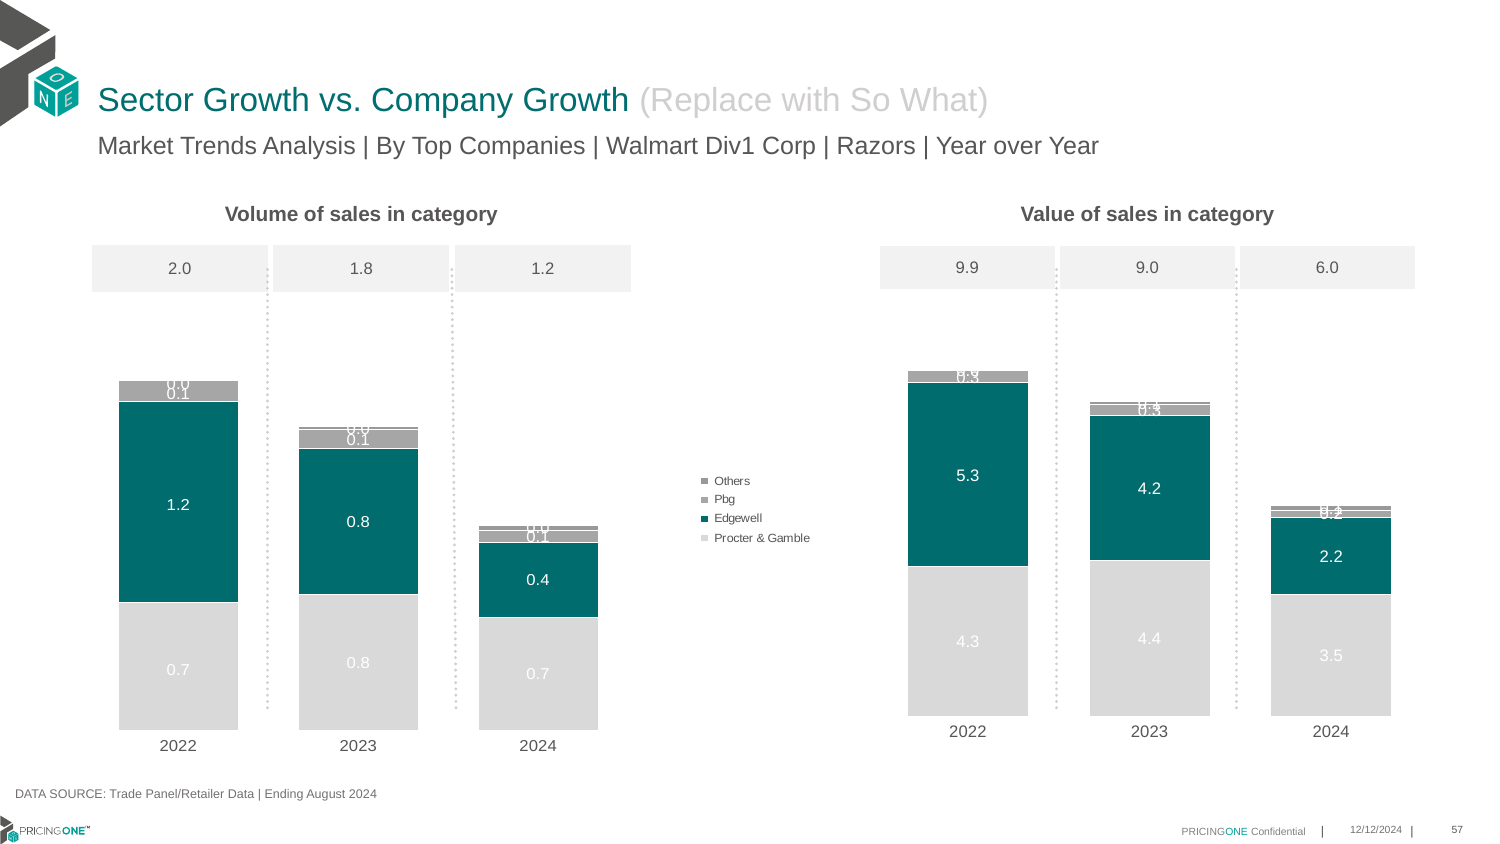

# Sector Growth vs. Company Growth (Replace with So What)
Market Trends Analysis | By Top Companies | Walmart Div1 Corp | Razors | Year over Year
| Value of sales in category |  |  |
| --- | --- | --- |
| 9.9 | 9.0 | 6.0 |
| Volume of sales in category |  |  |
| --- | --- | --- |
| 2.0 | 1.8 | 1.2 |

### Chart

| Category | Procter & Gamble | Edgewell | Pbg | Others |
|---|---|---|---|---|
| 2022 | 4.28155 | 5.270352 | 0.34725 | 7.2e-05 |
| 2023 | 4.446335 | 4.154251 | 0.322591 | 0.101916 |
| 2024 | 3.480227 | 2.219157 | 0.194981 | 0.14751 |

### Chart

| Category | Procter & Gamble | Edgewell | Pbg | Others |
|---|---|---|---|---|
| 2022 | 0.738067 | 1.16092 | 0.120694 | 1.4e-05 |
| 2023 | 0.783975 | 0.839999 | 0.110594 | 0.01967 |
| 2024 | 0.655131 | 0.431556 | 0.066644 | 0.032375 |
DATA SOURCE: Trade Panel/Retailer Data | Ending August 2024

12/12/2024
57